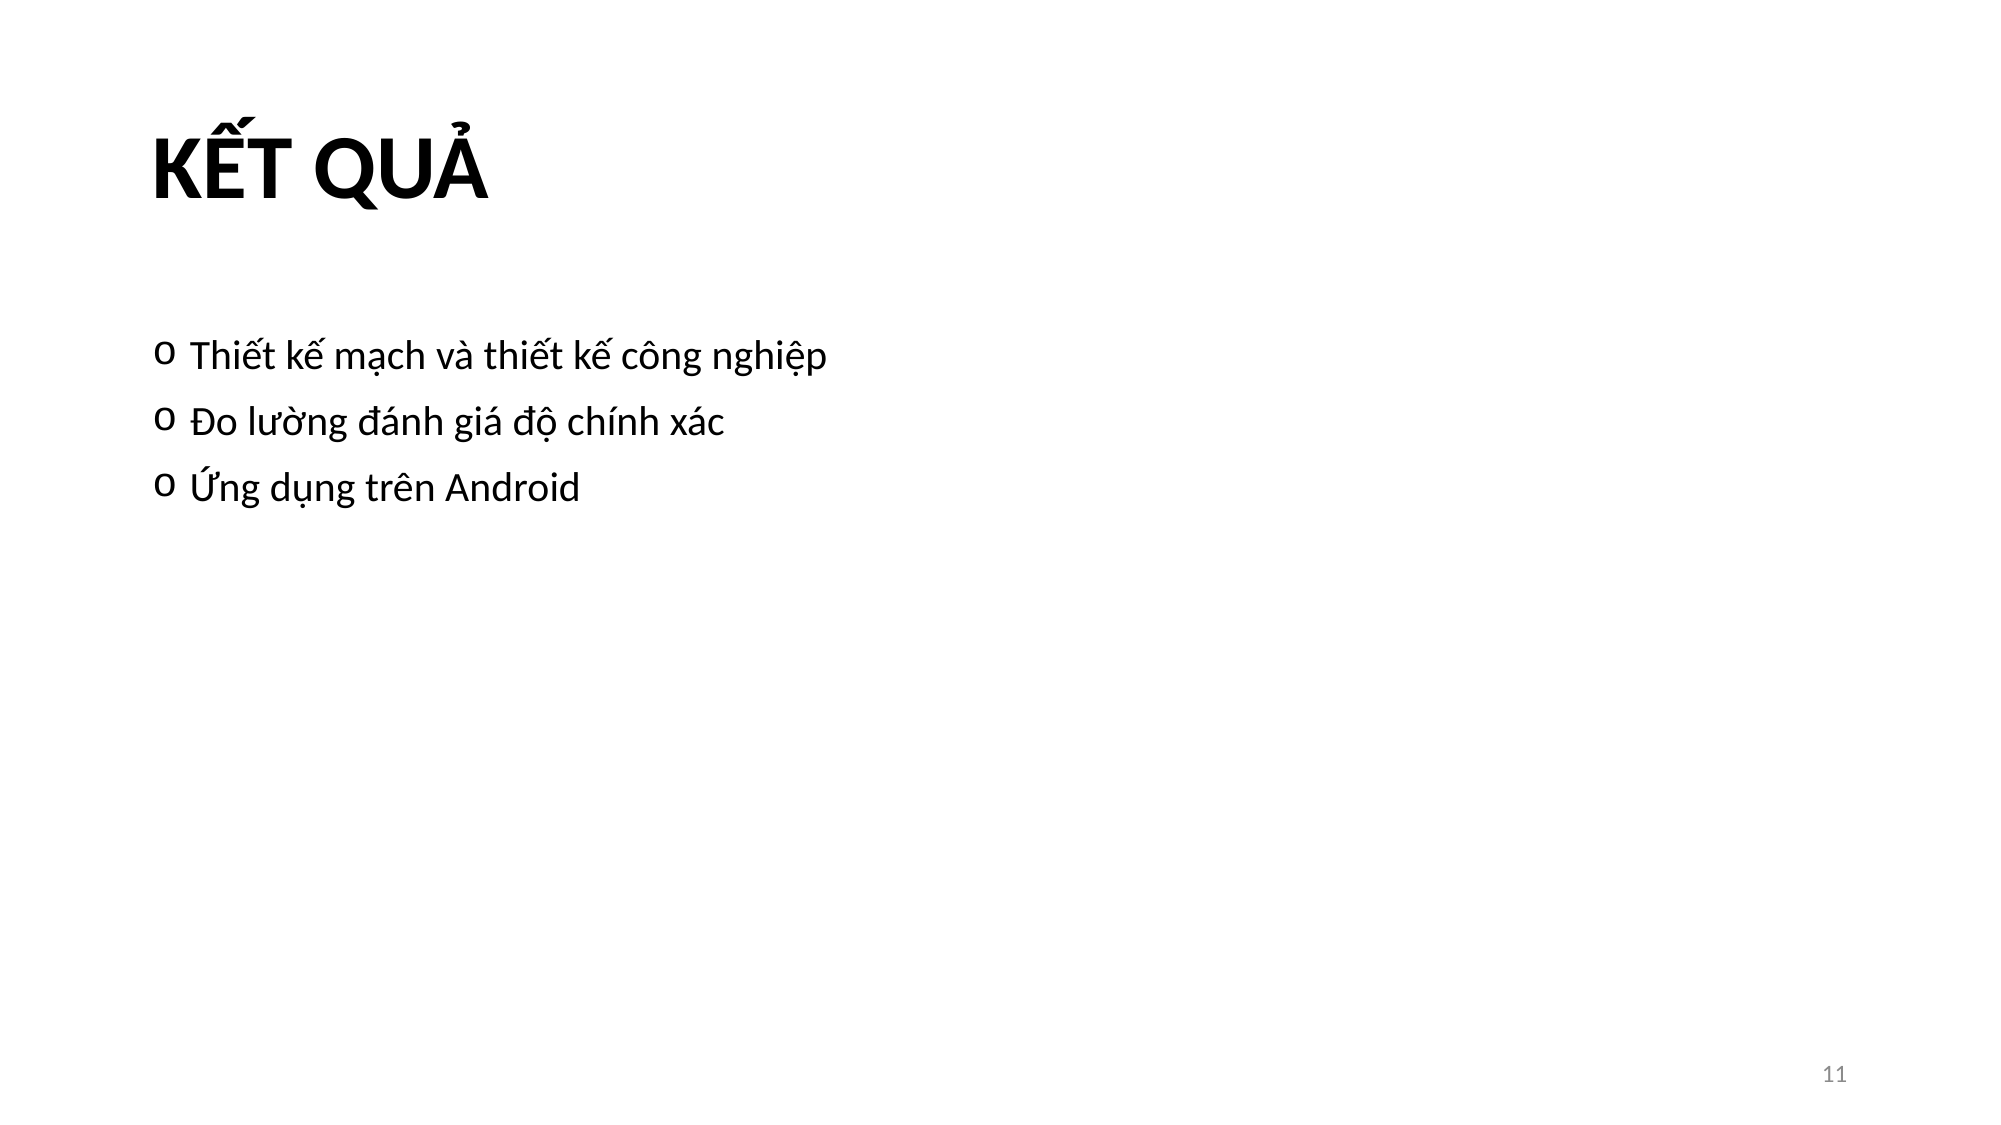

# KẾT QUẢ
Thiết kế mạch và thiết kế công nghiệp
Đo lường đánh giá độ chính xác
Ứng dụng trên Android

11